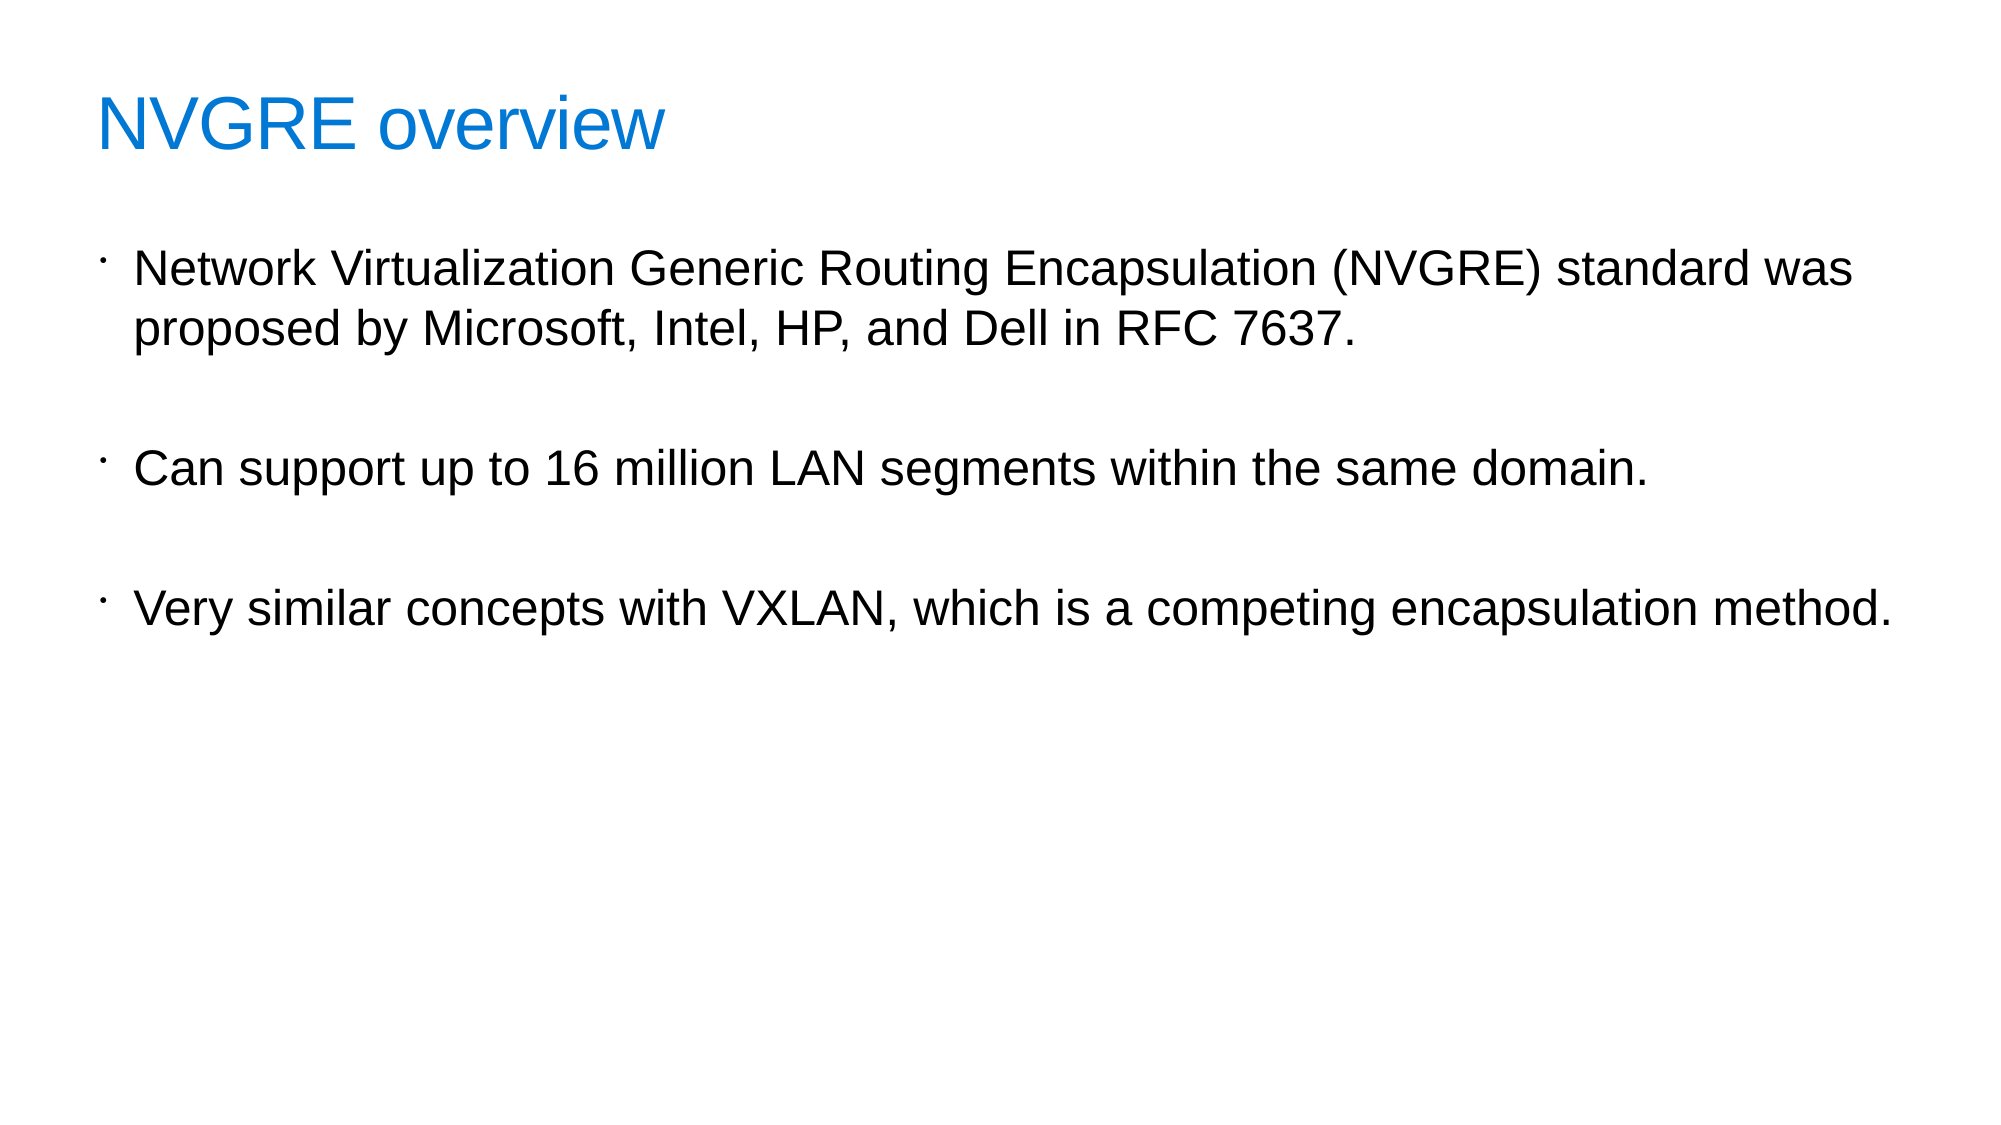

# NVGRE overview
Network Virtualization Generic Routing Encapsulation (NVGRE) standard was proposed by Microsoft, Intel, HP, and Dell in RFC 7637.

Can support up to 16 million LAN segments within the same domain.

Very similar concepts with VXLAN, which is a competing encapsulation method.